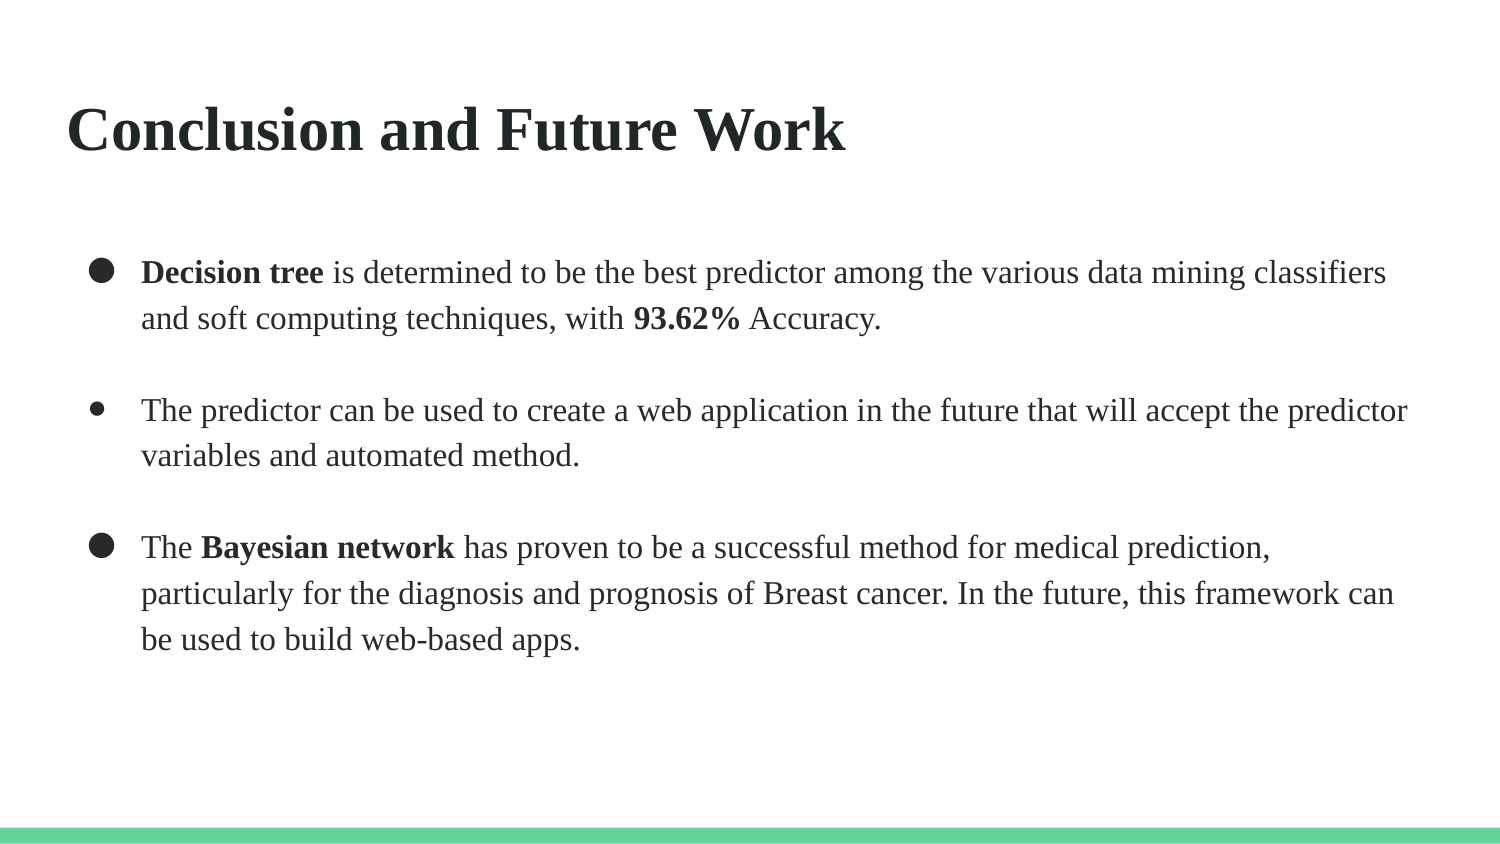

# Conclusion and Future Work
Decision tree is determined to be the best predictor among the various data mining classifiers and soft computing techniques, with 93.62% Accuracy.

The predictor can be used to create a web application in the future that will accept the predictor variables and automated method.

The Bayesian network has proven to be a successful method for medical prediction, particularly for the diagnosis and prognosis of Breast cancer. In the future, this framework can be used to build web-based apps.